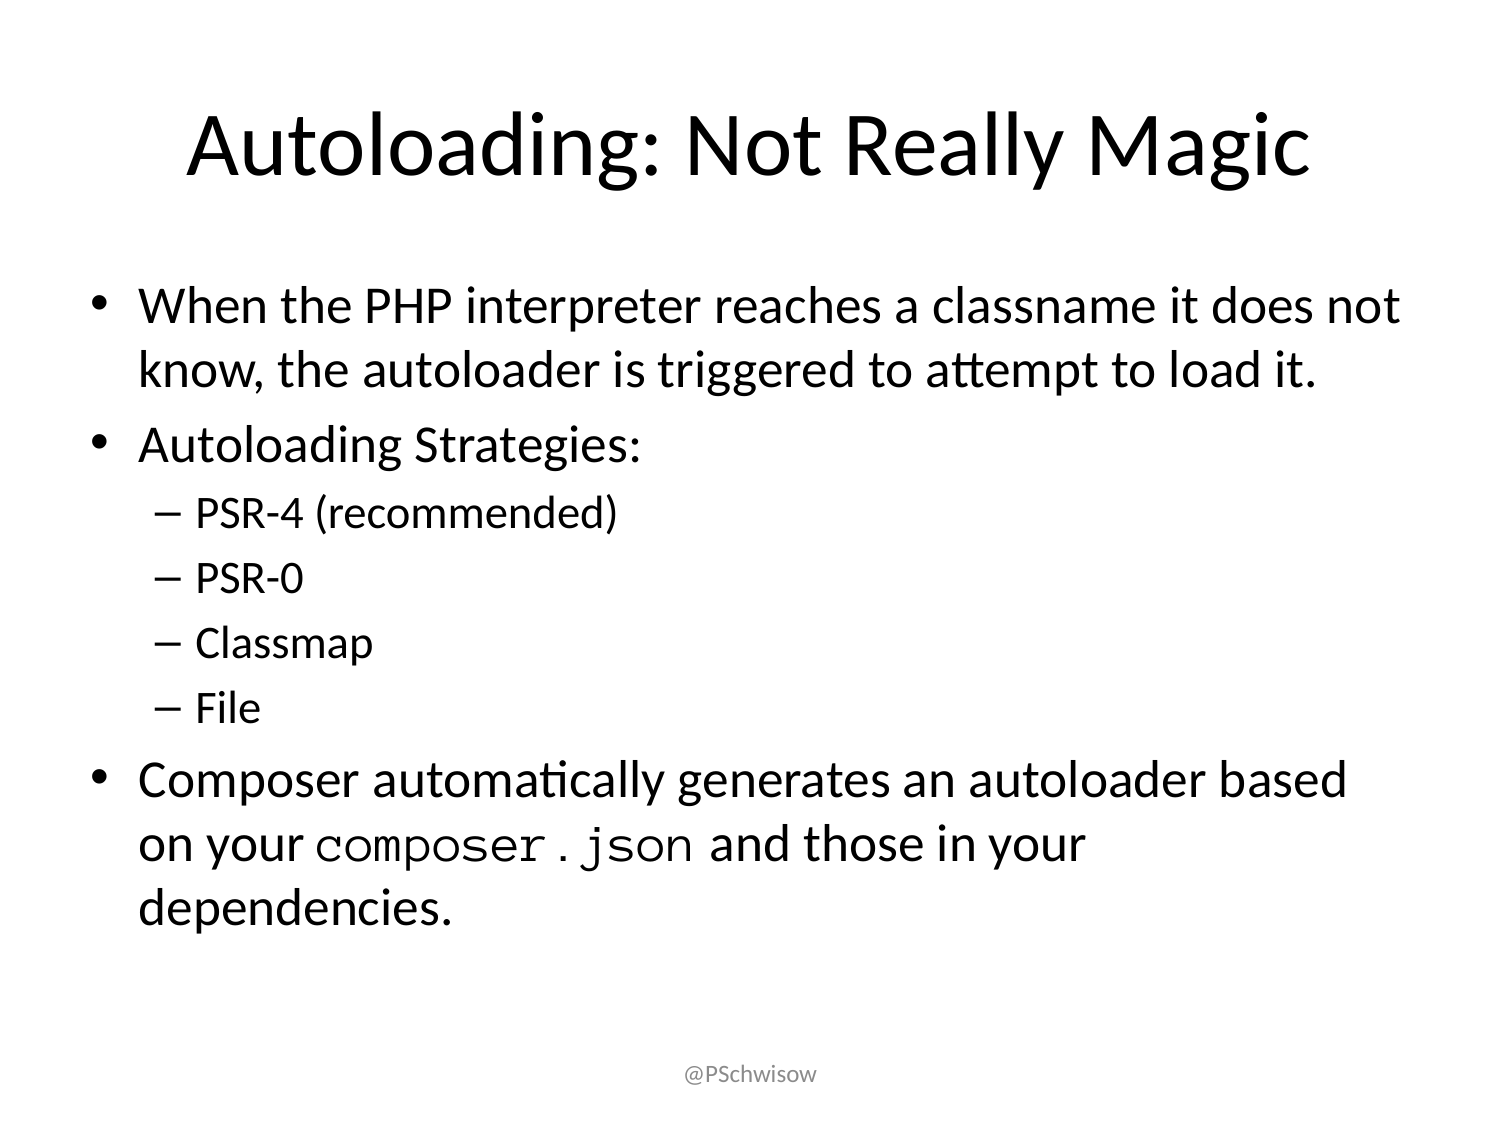

# Autoloading: Not Really Magic
When the PHP interpreter reaches a classname it does not know, the autoloader is triggered to attempt to load it.
Autoloading Strategies:
PSR-4 (recommended)
PSR-0
Classmap
File
Composer automatically generates an autoloader based on your composer.json and those in your dependencies.
@PSchwisow